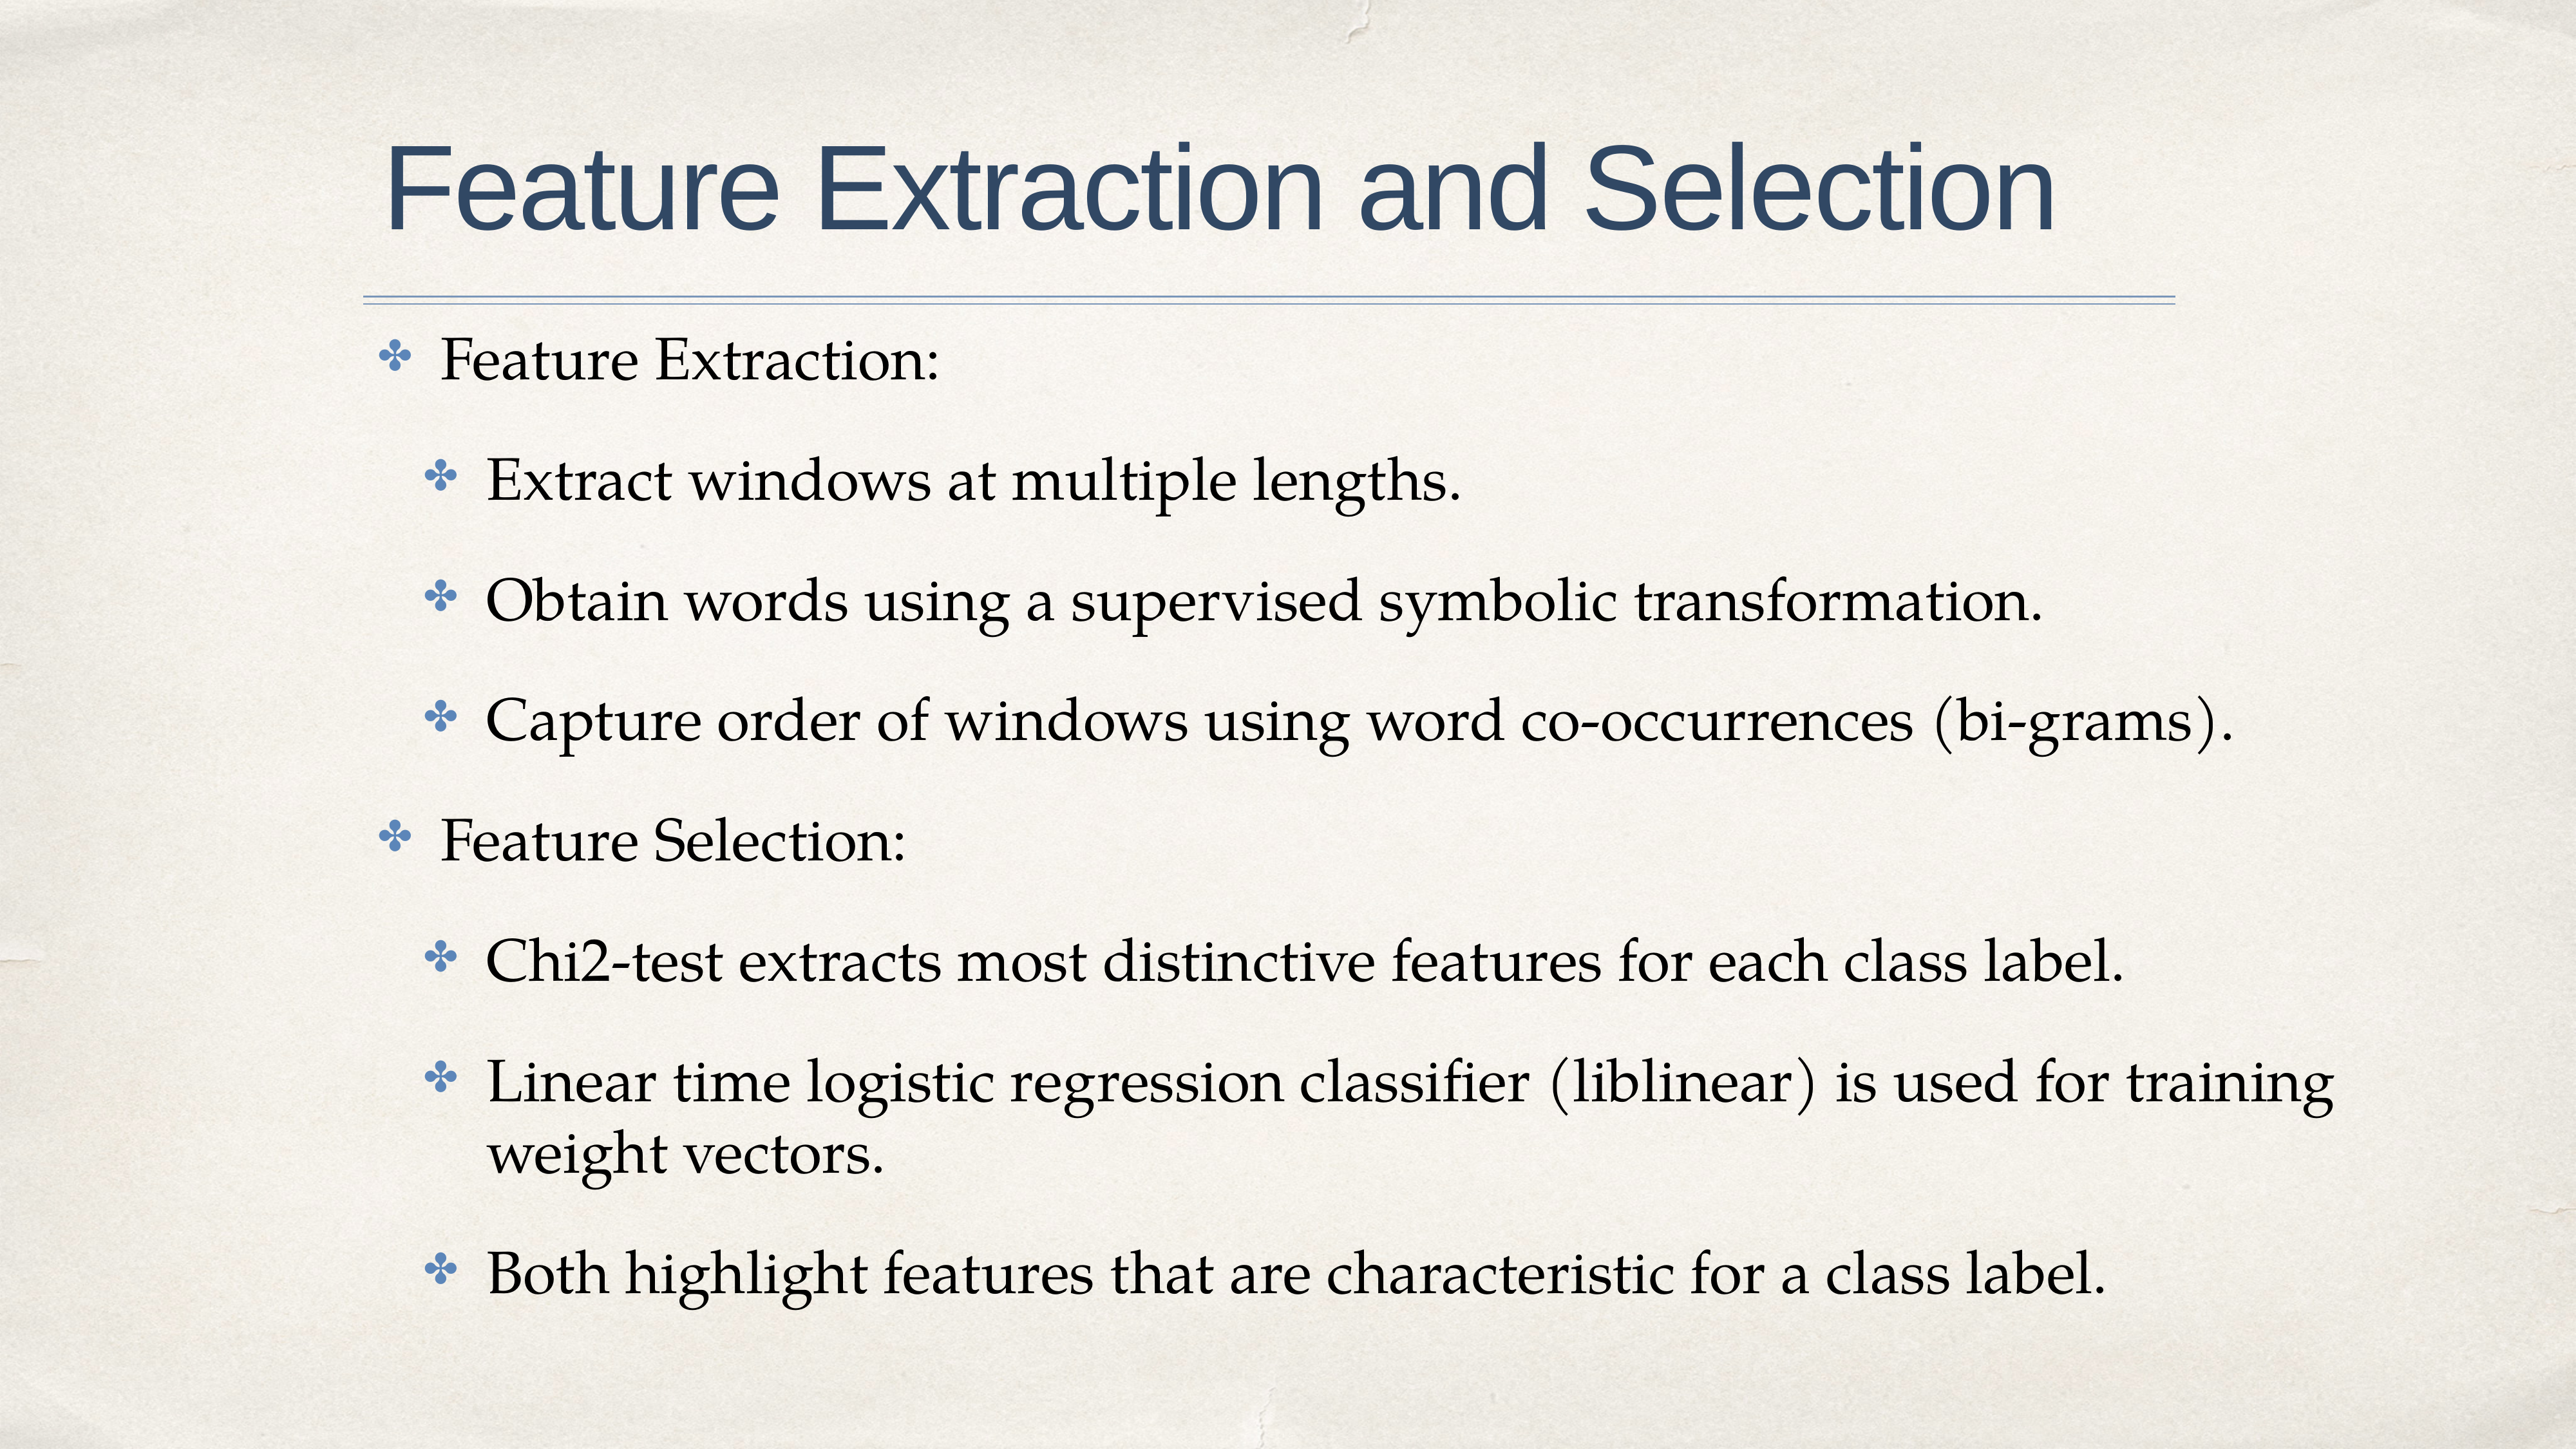

# Feature Extraction and Selection
Feature Extraction:
Extract windows at multiple lengths.
Obtain words using a supervised symbolic transformation.
Capture order of windows using word co-occurrences (bi-grams).
Feature Selection:
Chi2-test extracts most distinctive features for each class label.
Linear time logistic regression classifier (liblinear) is used for training weight vectors.
Both highlight features that are characteristic for a class label.
10